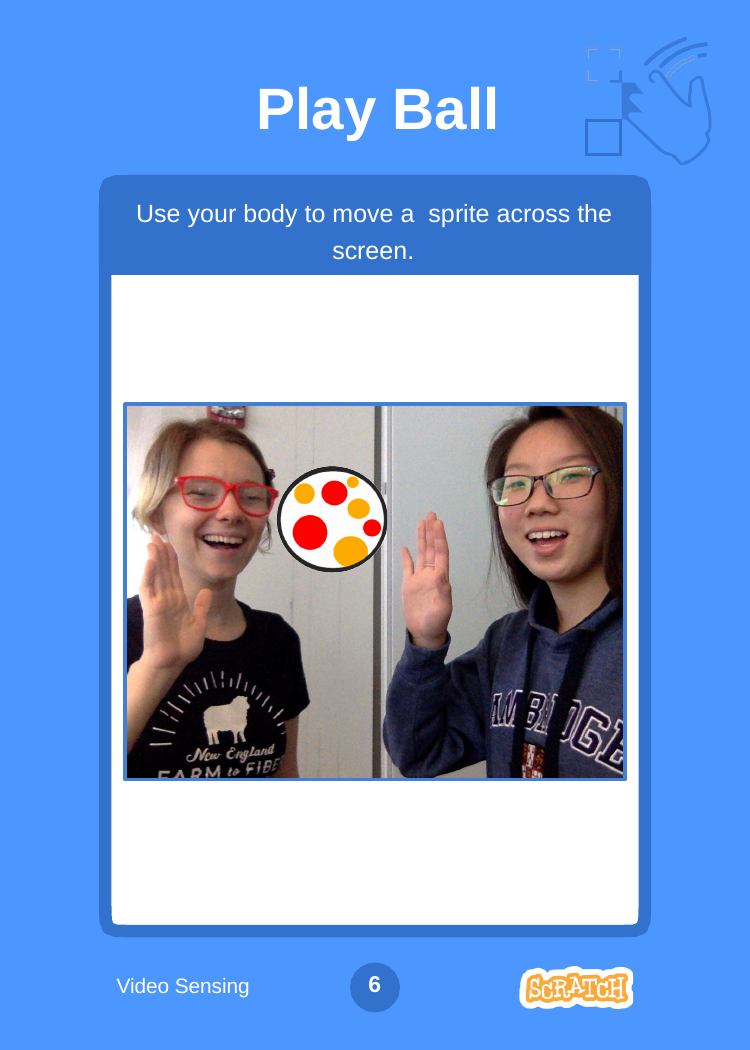

# Play Ball

Use your body to move a  sprite across the screen.

6
Video Sensing